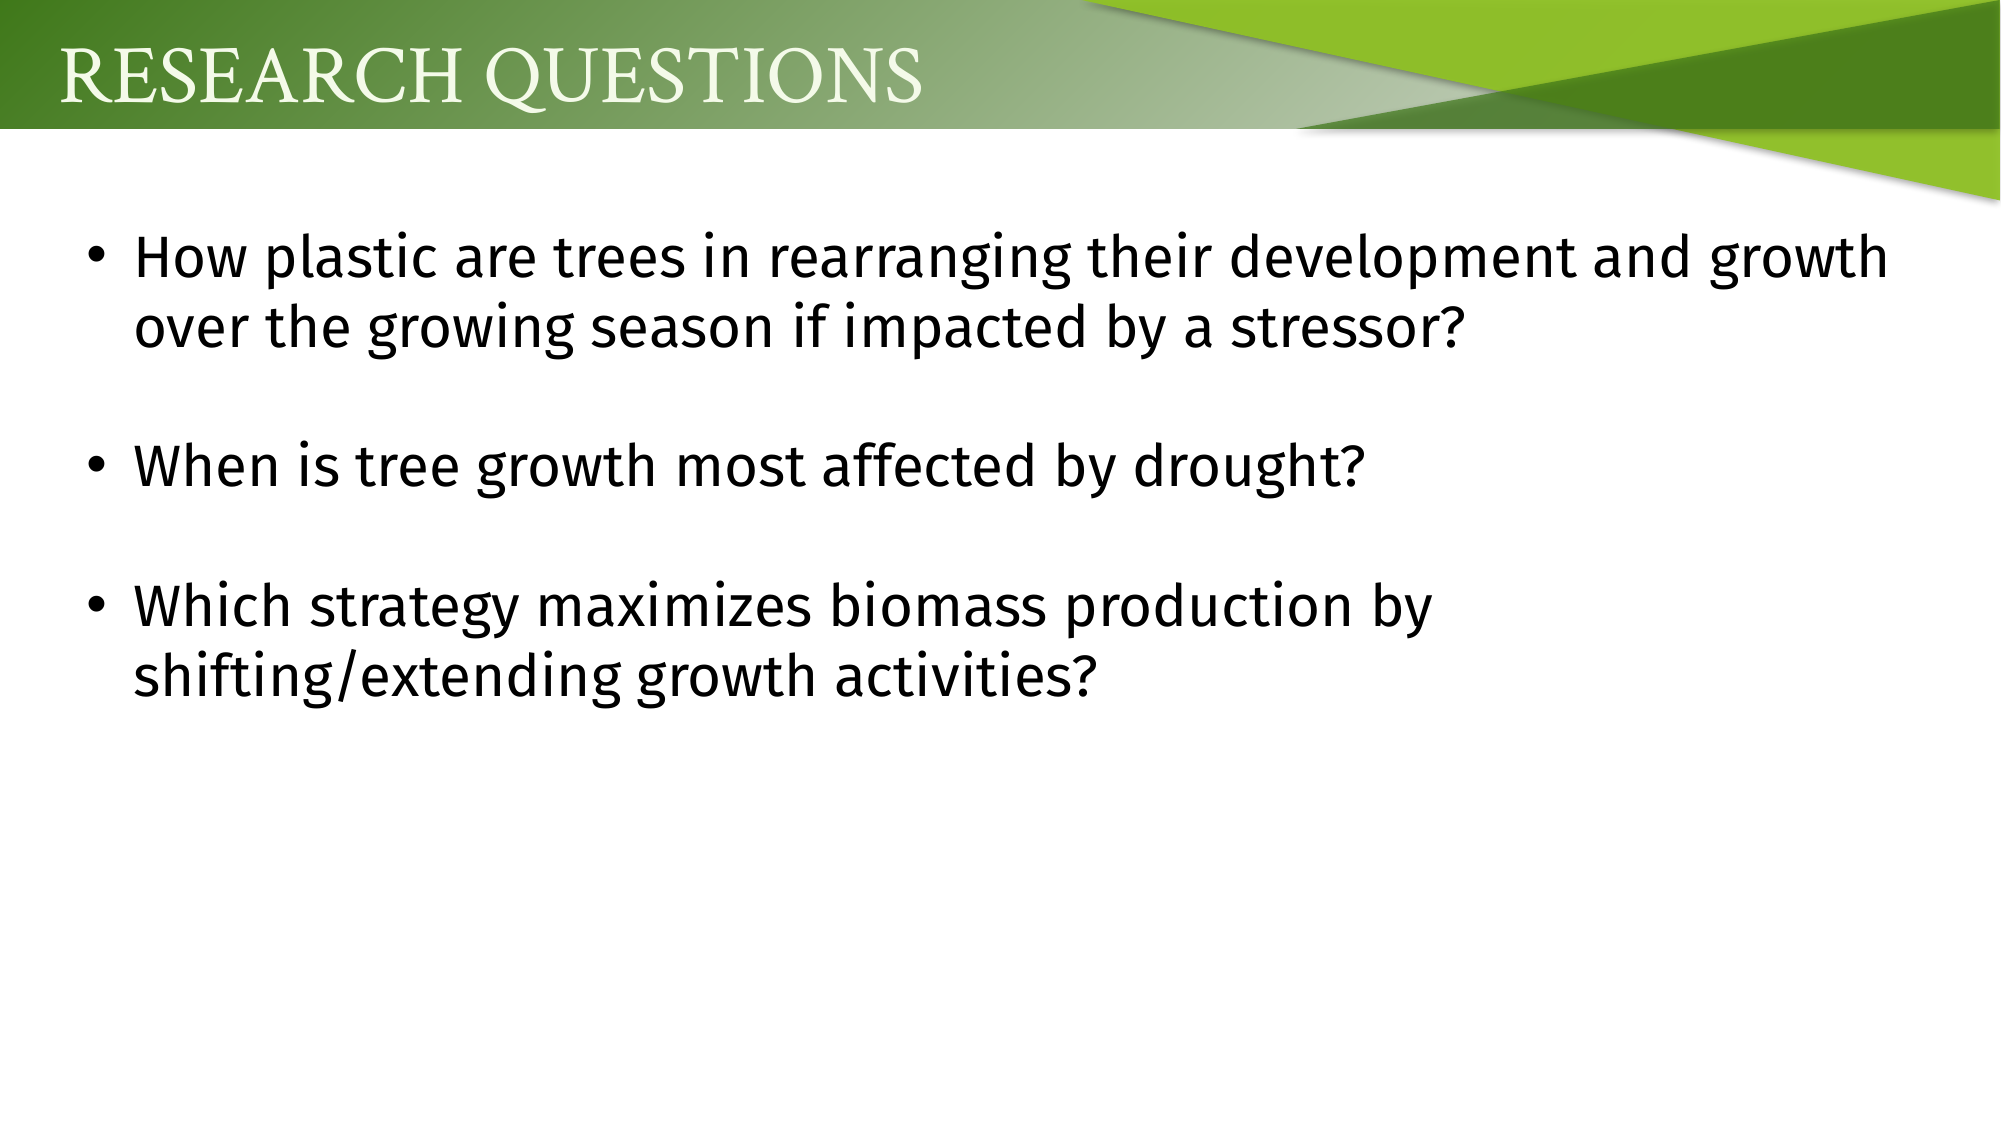

Research Questions
How plastic are trees in rearranging their development and growth over the growing season if impacted by a stressor?

When is tree growth most affected by drought?

Which strategy maximizes biomass production by shifting/extending growth activities?